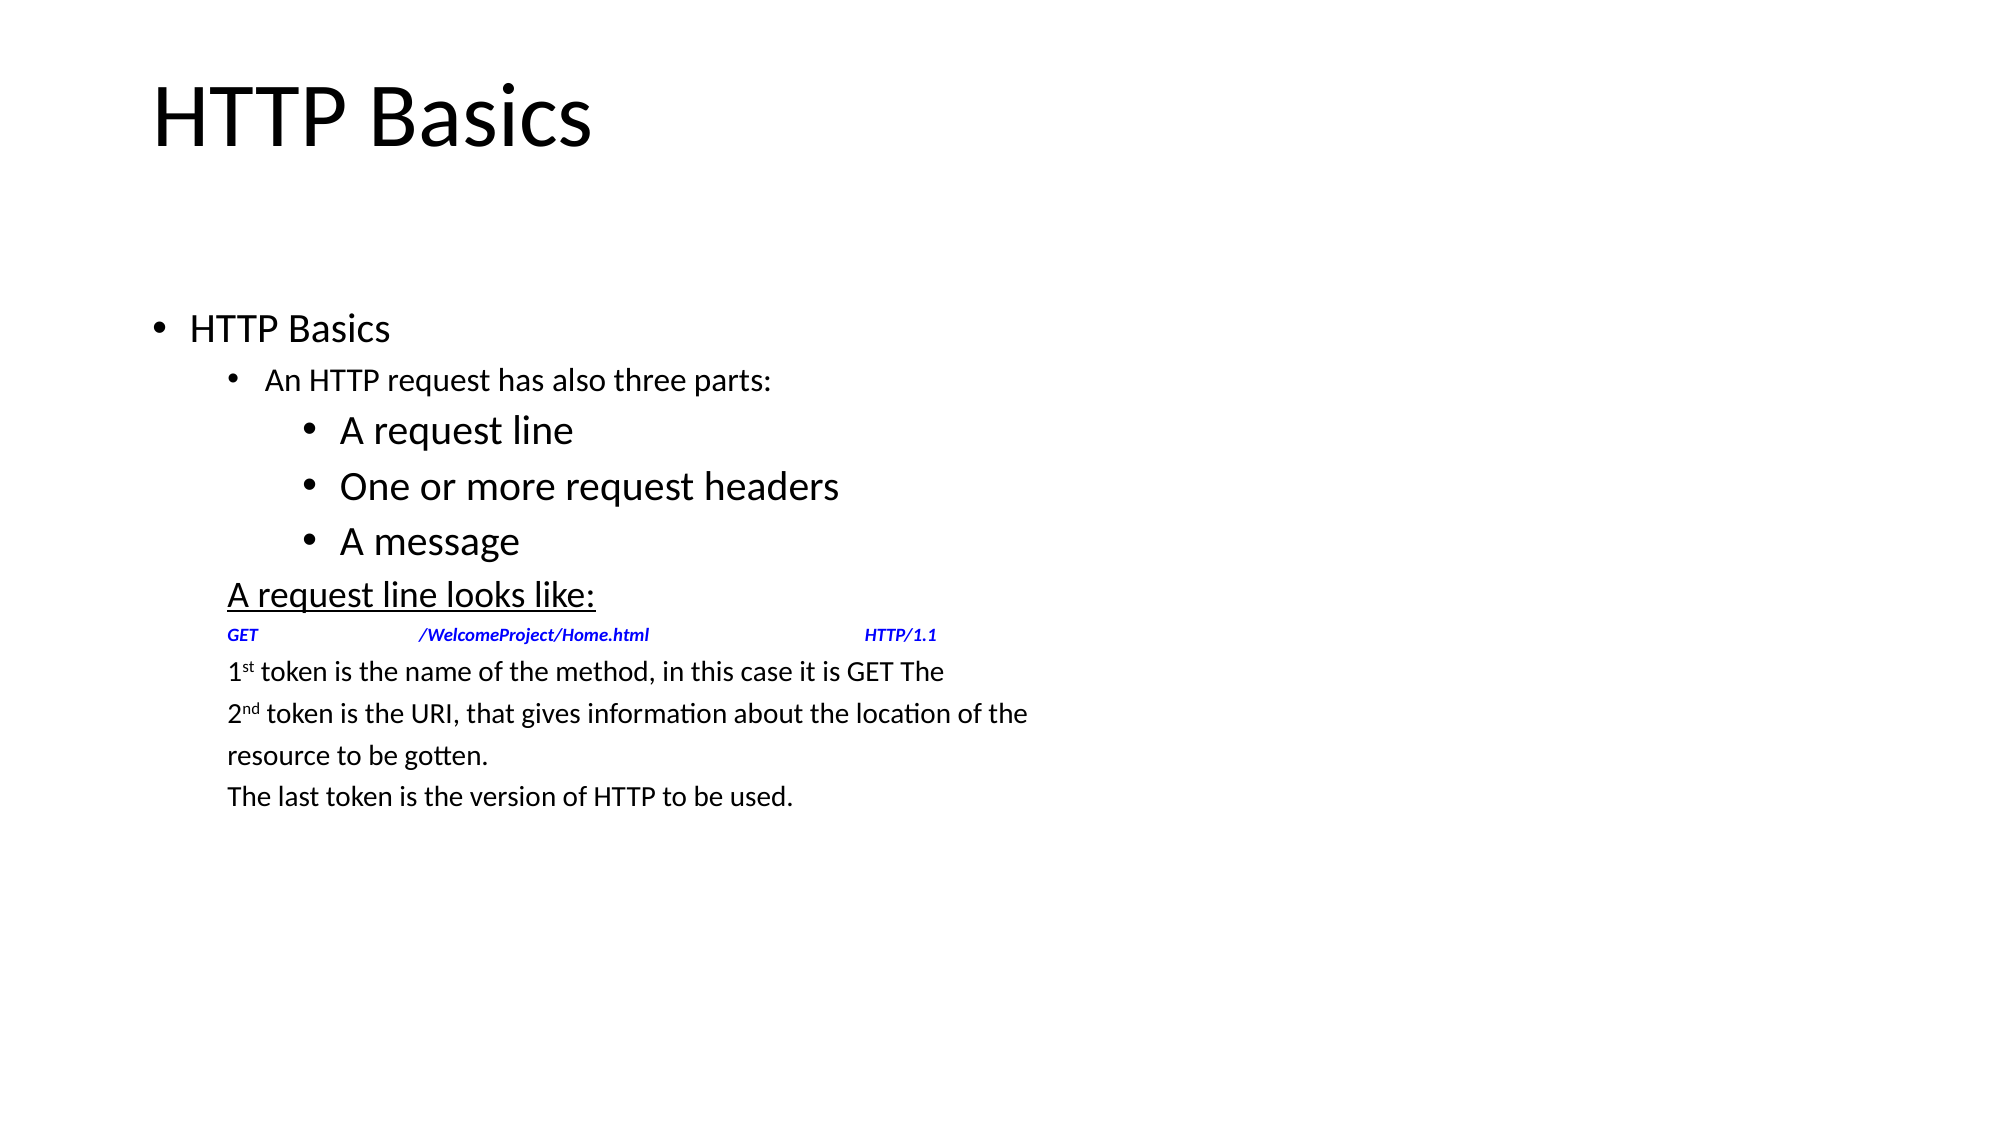

# HTTP Basics
HTTP Basics
An HTTP request has also three parts:
A request line
One or more request headers
A message
A request line looks like:
GET		 /WelcomeProject/Home.html 		HTTP/1.1
1st token is the name of the method, in this case it is GET The
2nd token is the URI, that gives information about the location of the
resource to be gotten.
The last token is the version of HTTP to be used.

27